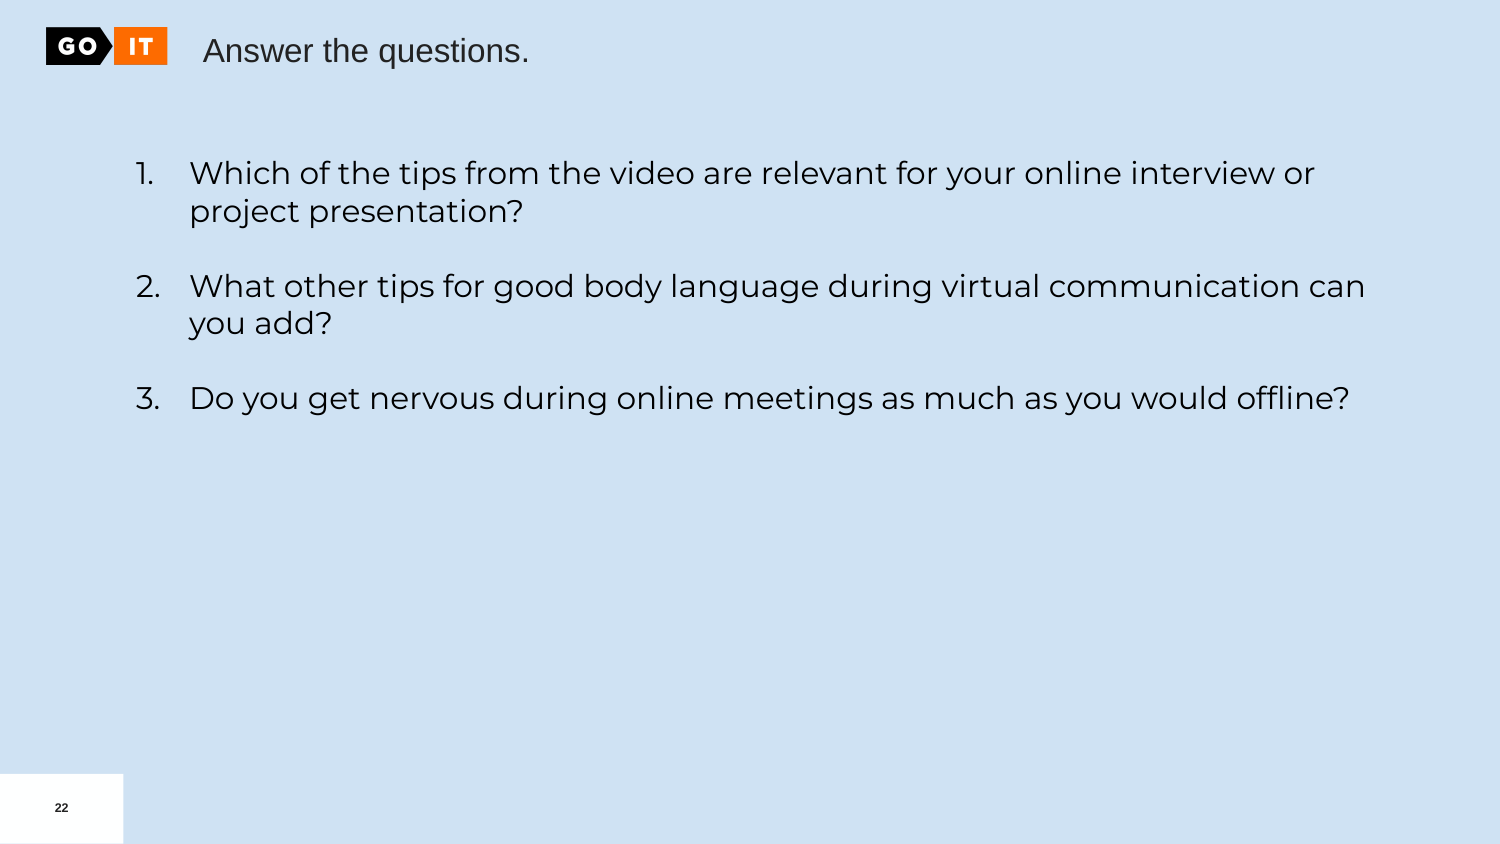

Answer the questions.
Which of the tips from the video are relevant for your online interview or project presentation?

What other tips for good body language during virtual communication can you add?

Do you get nervous during online meetings as much as you would offline?